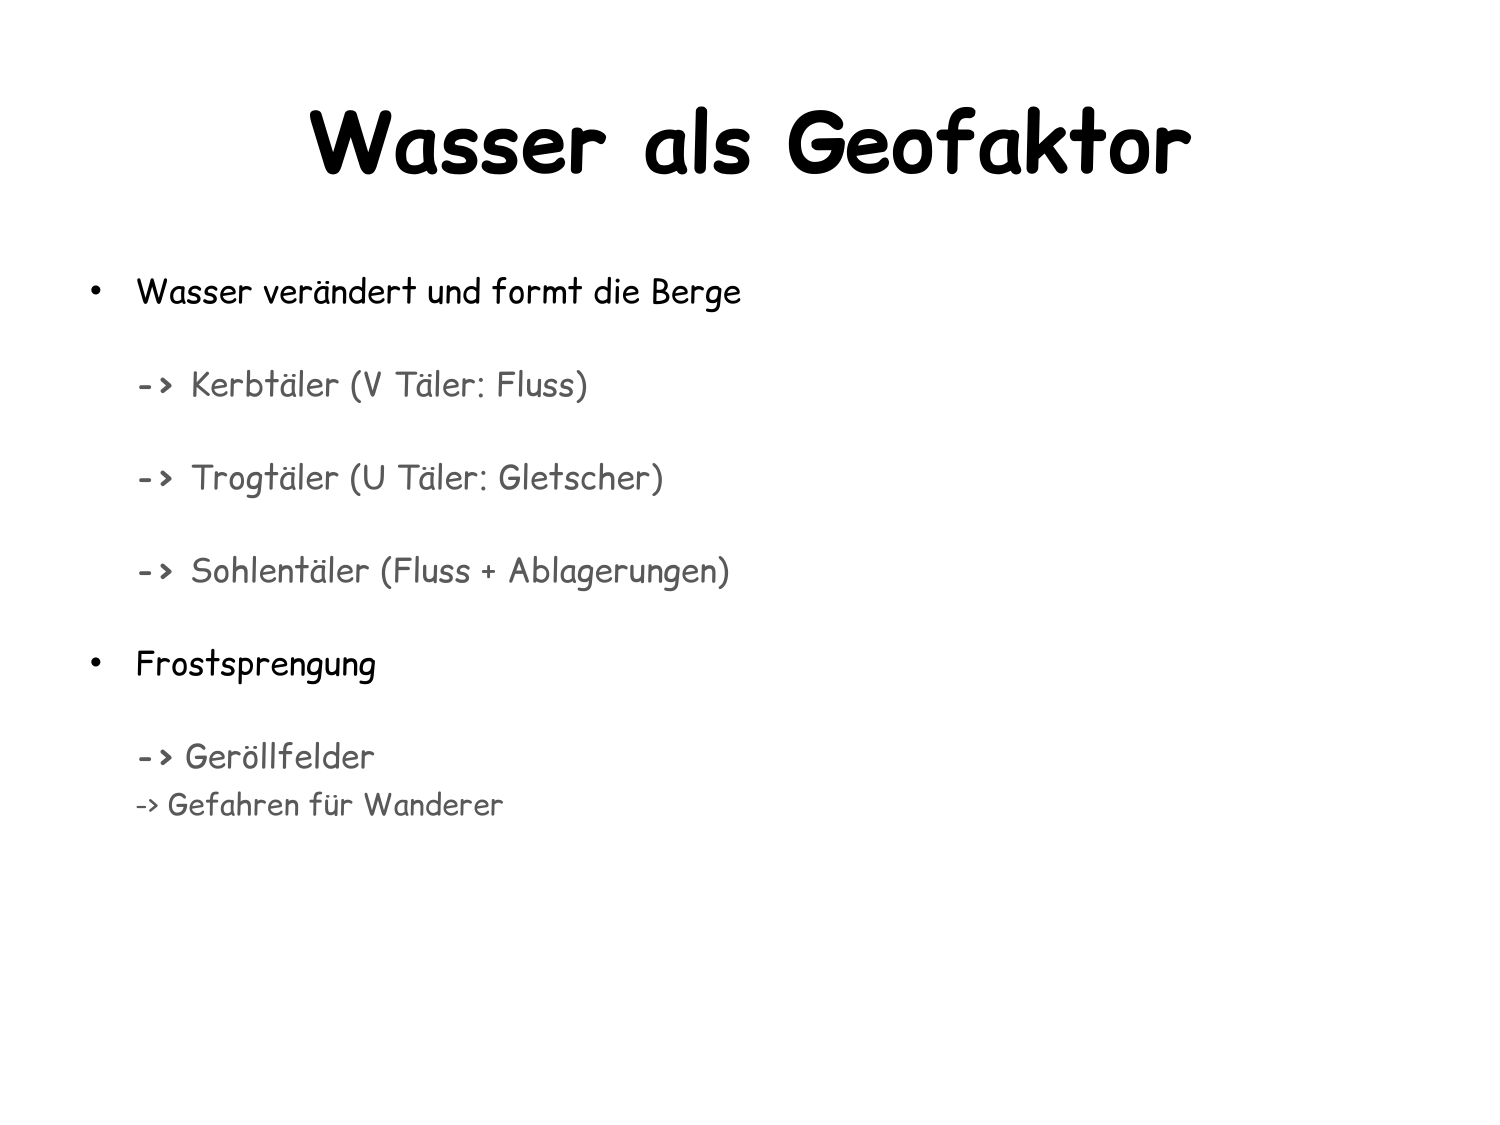

# Wasser als Geofaktor
Wasser verändert und formt die Berge

	-> Kerbtäler (V Täler: Fluss)

	-> Trogtäler (U Täler: Gletscher)

	-> Sohlentäler (Fluss + Ablagerungen)

Frostsprengung

	-> Geröllfelder
		-> Gefahren für Wanderer